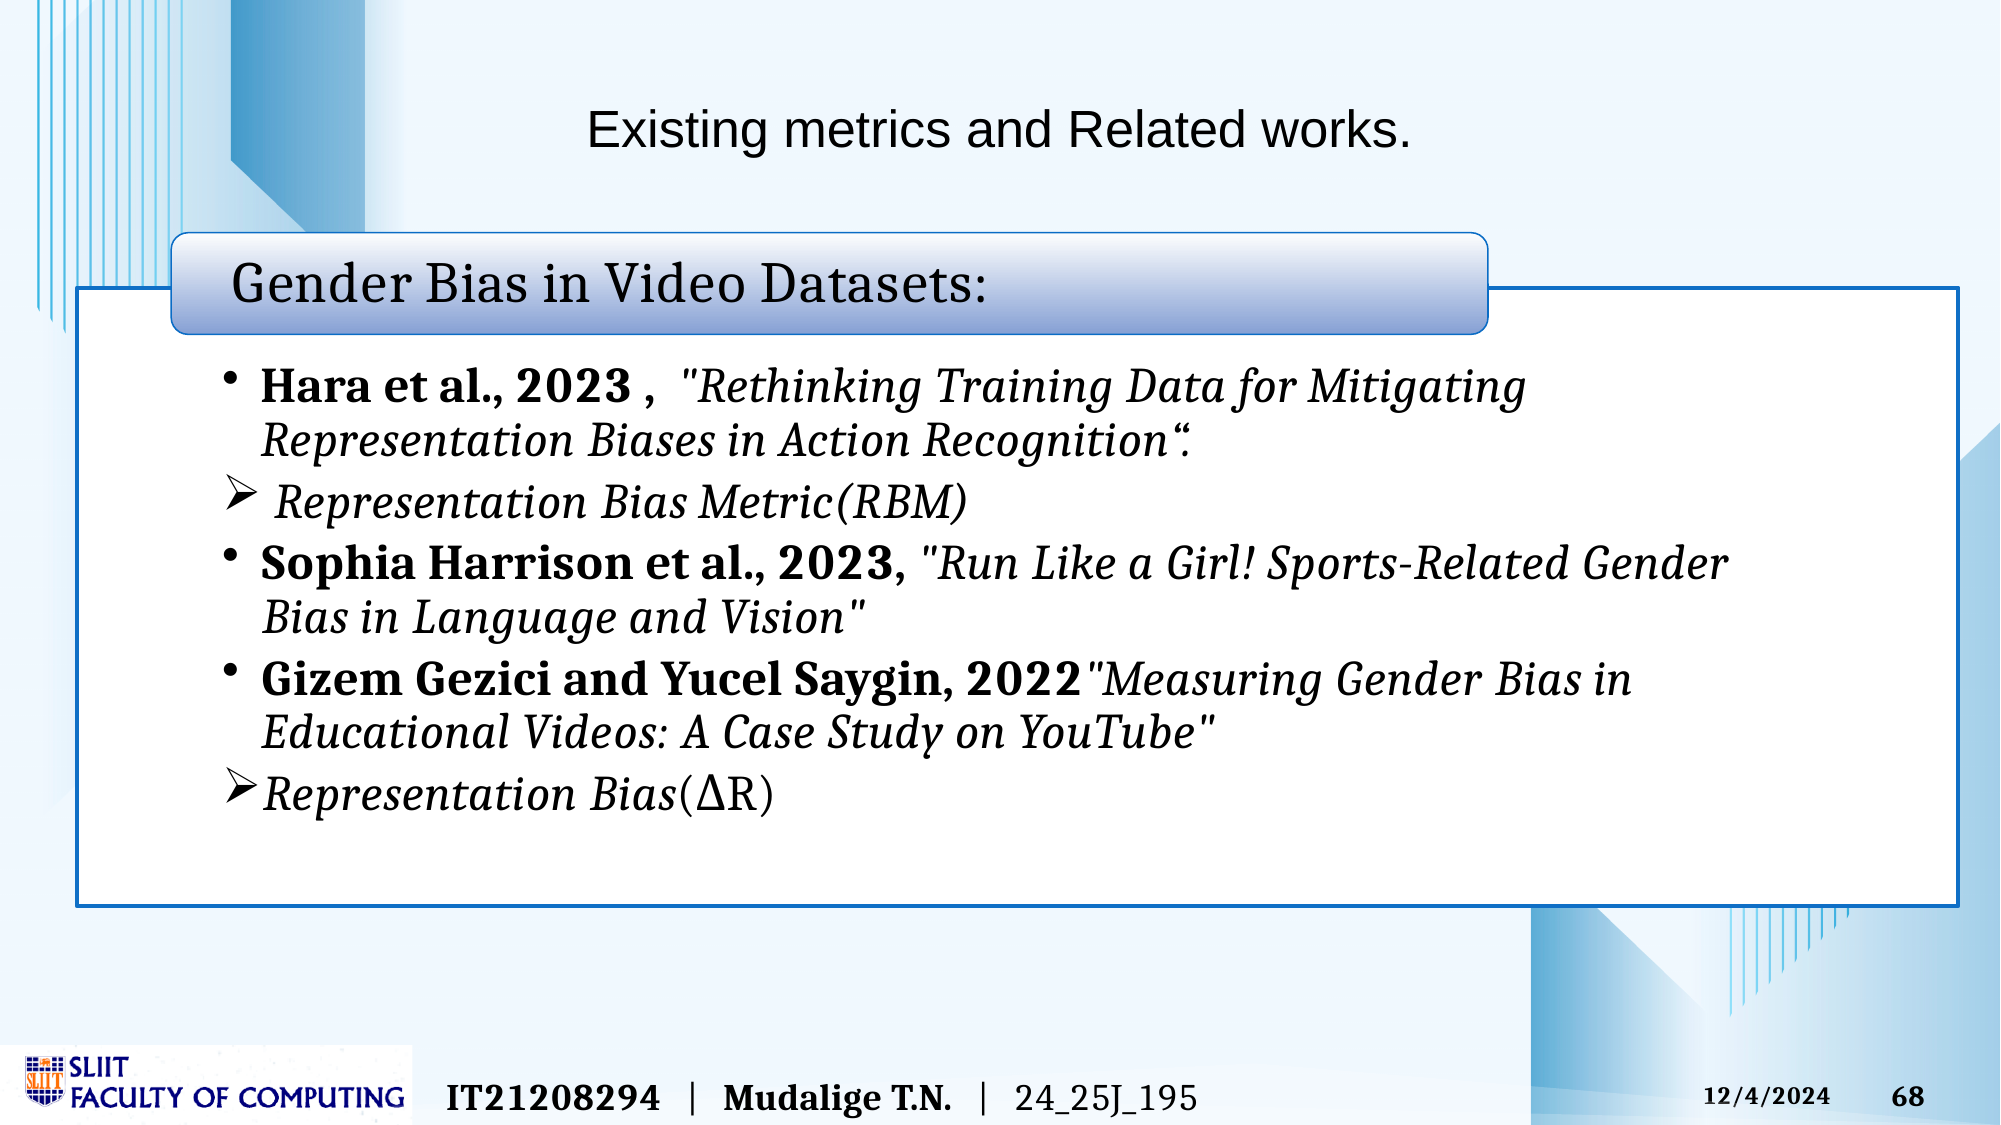

# Existing metrics and Related works.
Hara et al., 2023 ,  "Rethinking Training Data for Mitigating Representation Biases in Action Recognition“.
 Representation Bias Metric(RBM)
Sophia Harrison et al., 2023, "Run Like a Girl! Sports-Related Gender Bias in Language and Vision"
Gizem Gezici and Yucel Saygin, 2022"Measuring Gender Bias in Educational Videos: A Case Study on YouTube"
Representation Bias(ΔR)

Gender Bias in Video Datasets:
IT21208294   |   Mudalige T.N.   |   24_25J_195